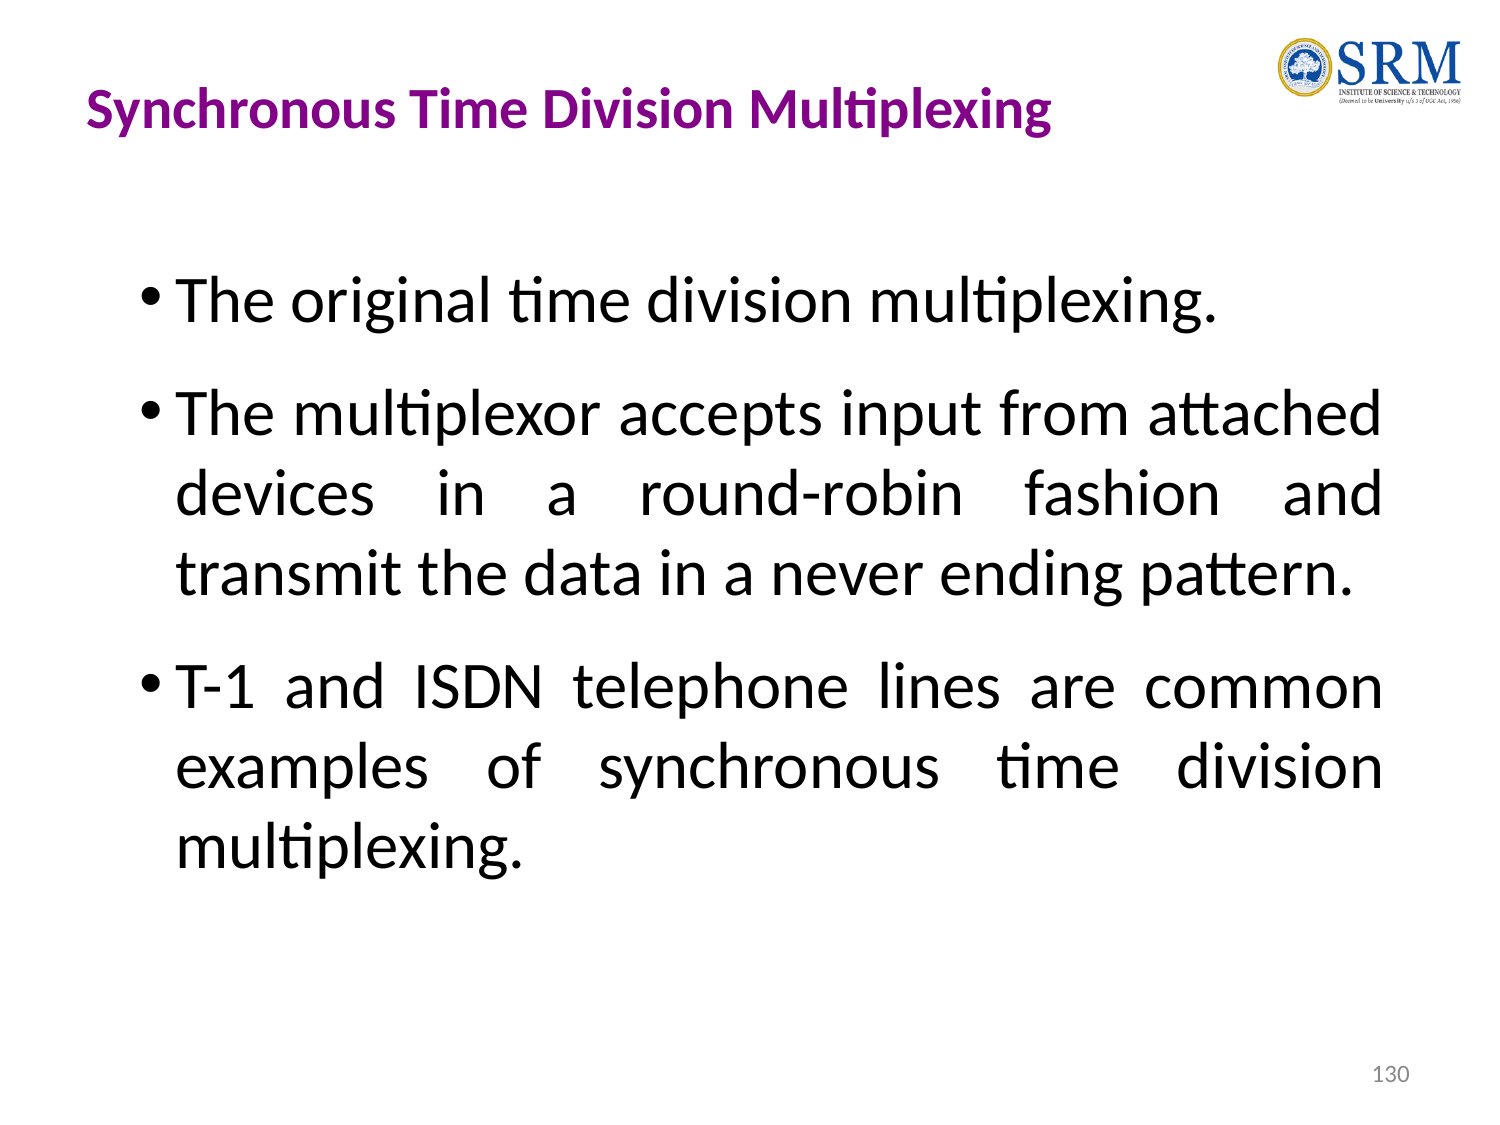

Synchronous Time Division Multiplexing
The original time division multiplexing.
The multiplexor accepts input from attached devices in a round-robin fashion and transmit the data in a never ending pattern.
T-1 and ISDN telephone lines are common examples of synchronous time division multiplexing.

130